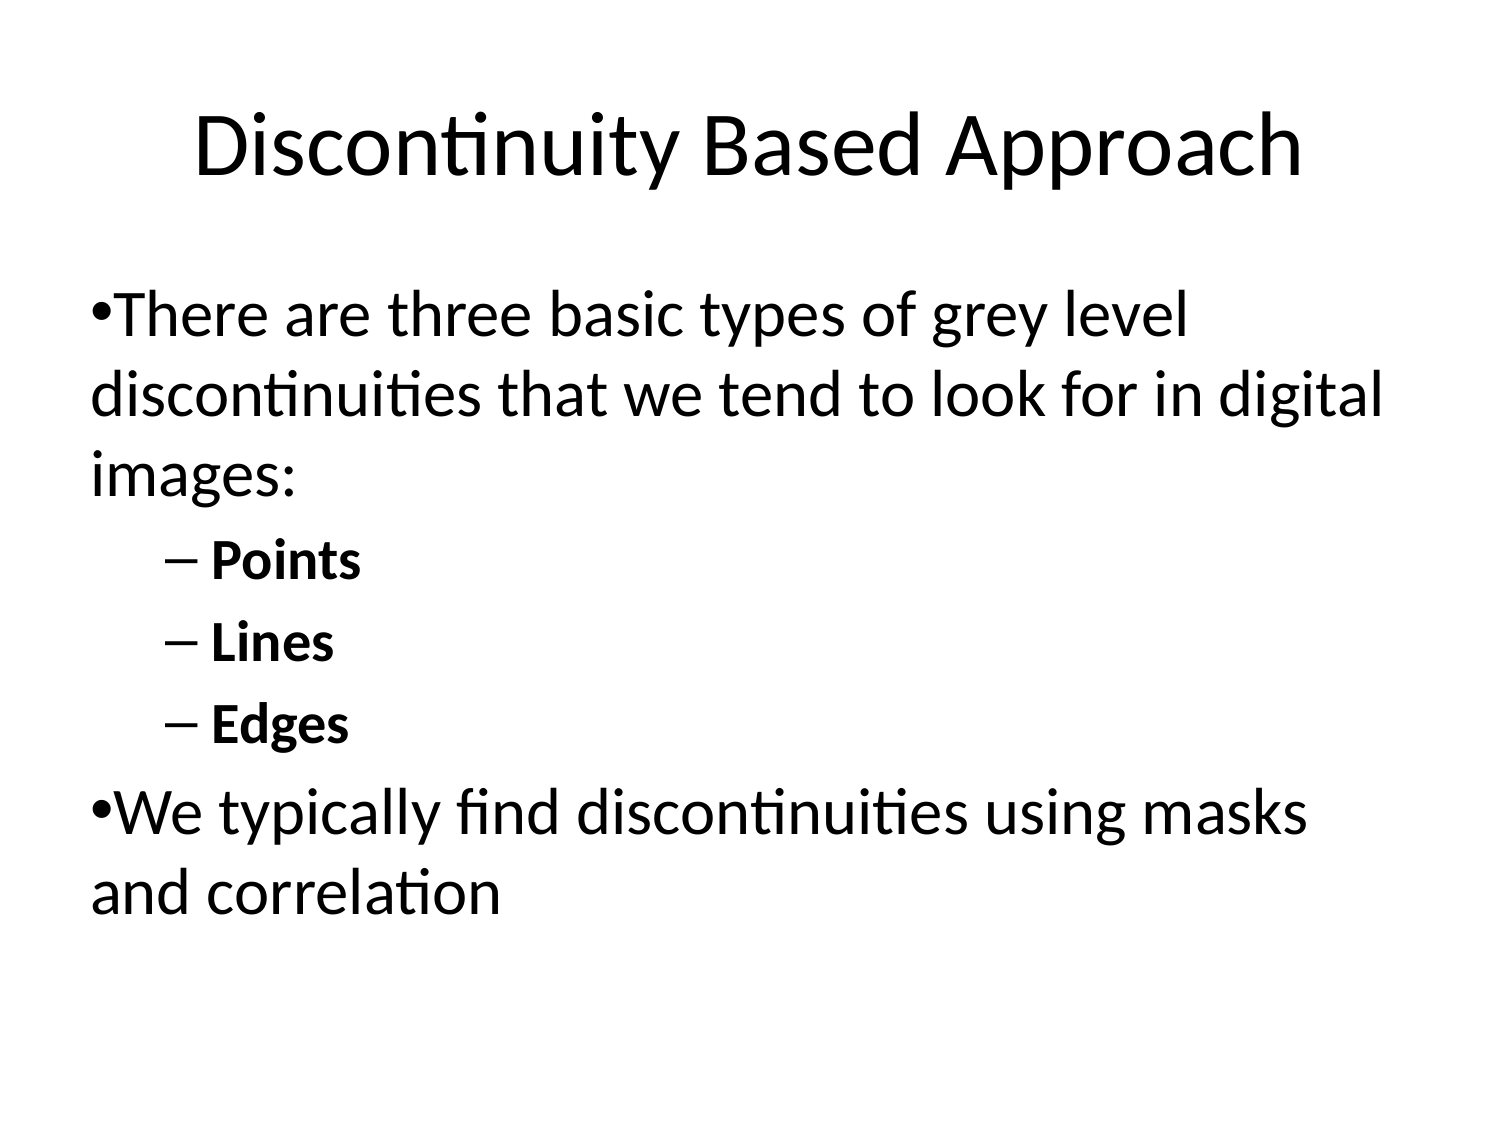

# Discontinuity Based Approach
There are three basic types of grey level discontinuities that we tend to look for in digital images:
Points
Lines
Edges
We typically find discontinuities using masks and correlation